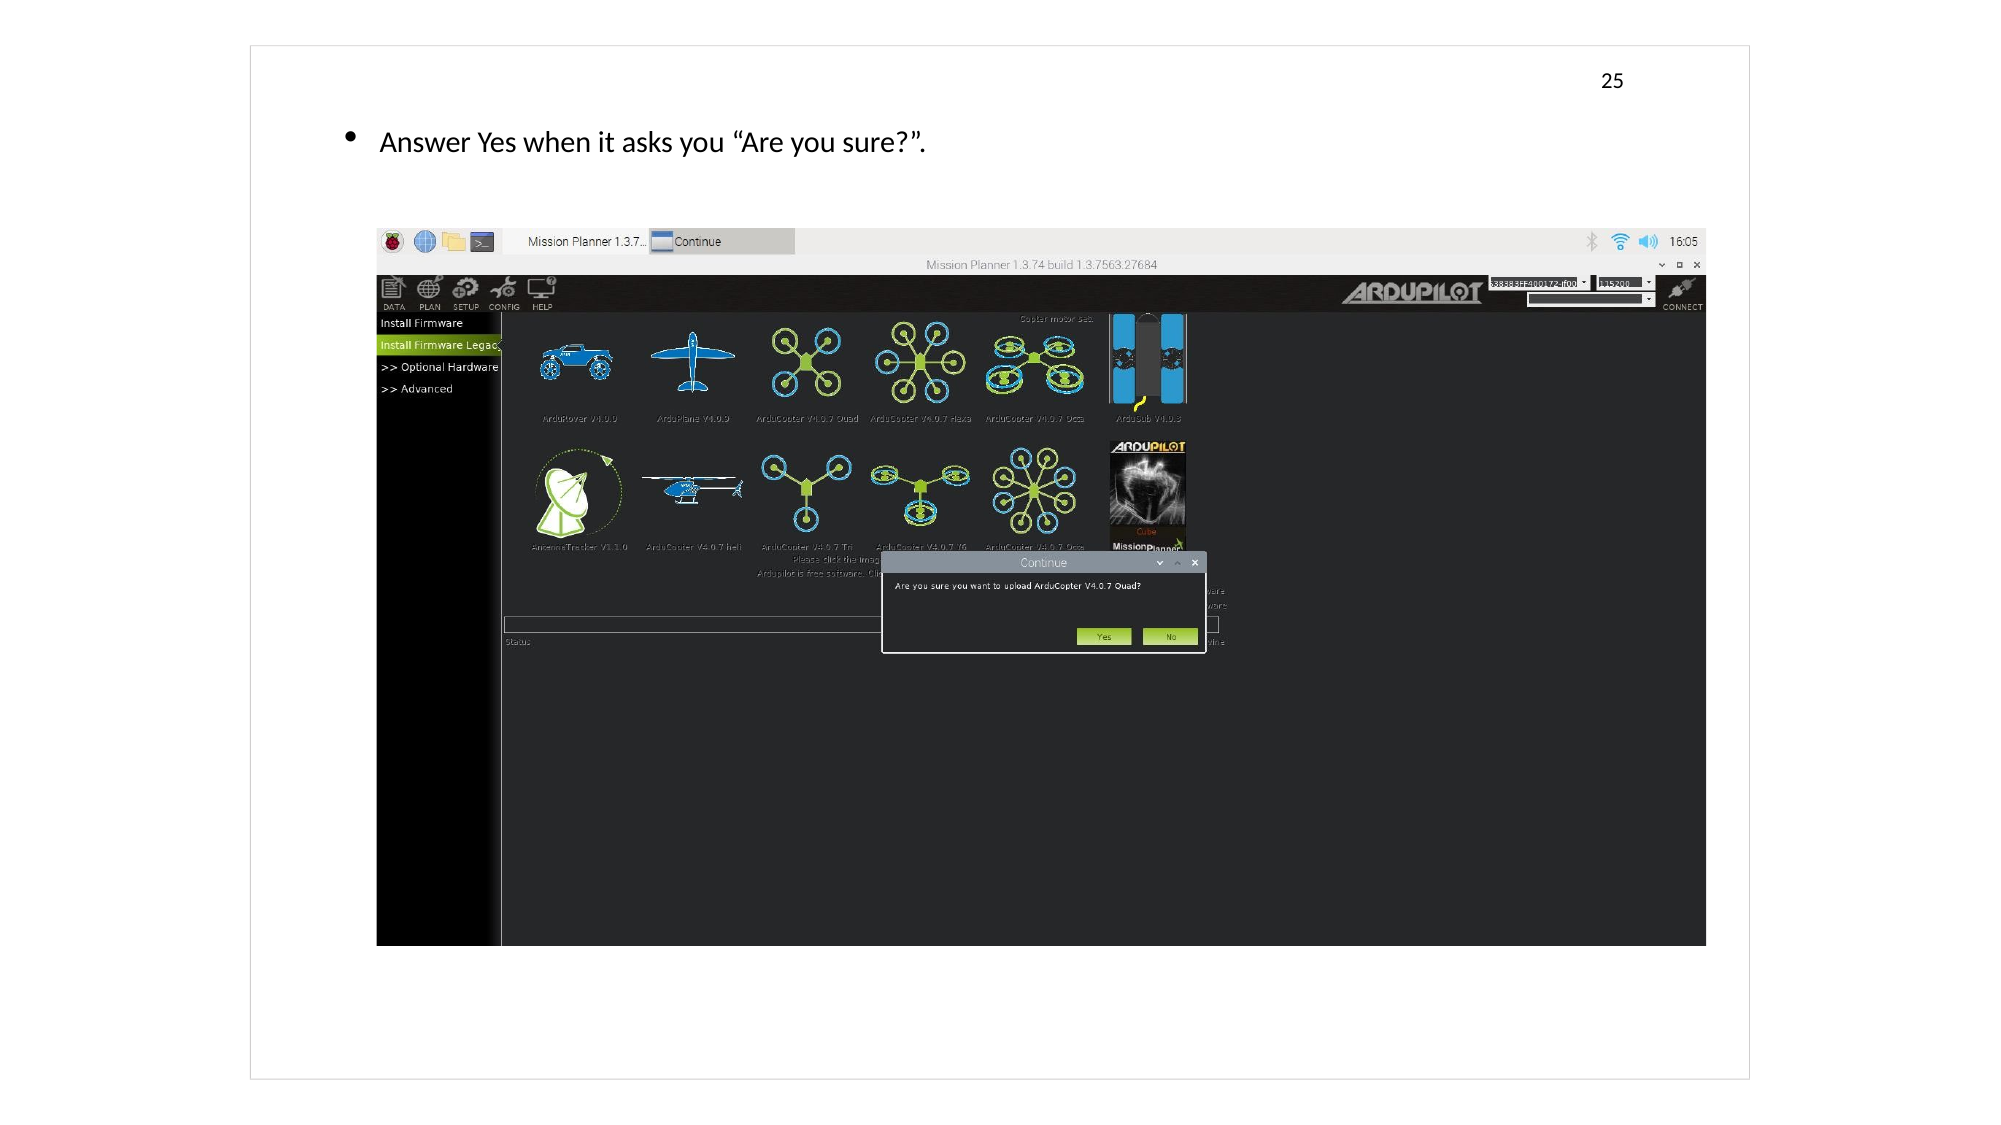

25
Answer Yes when it asks you “Are you sure?”.